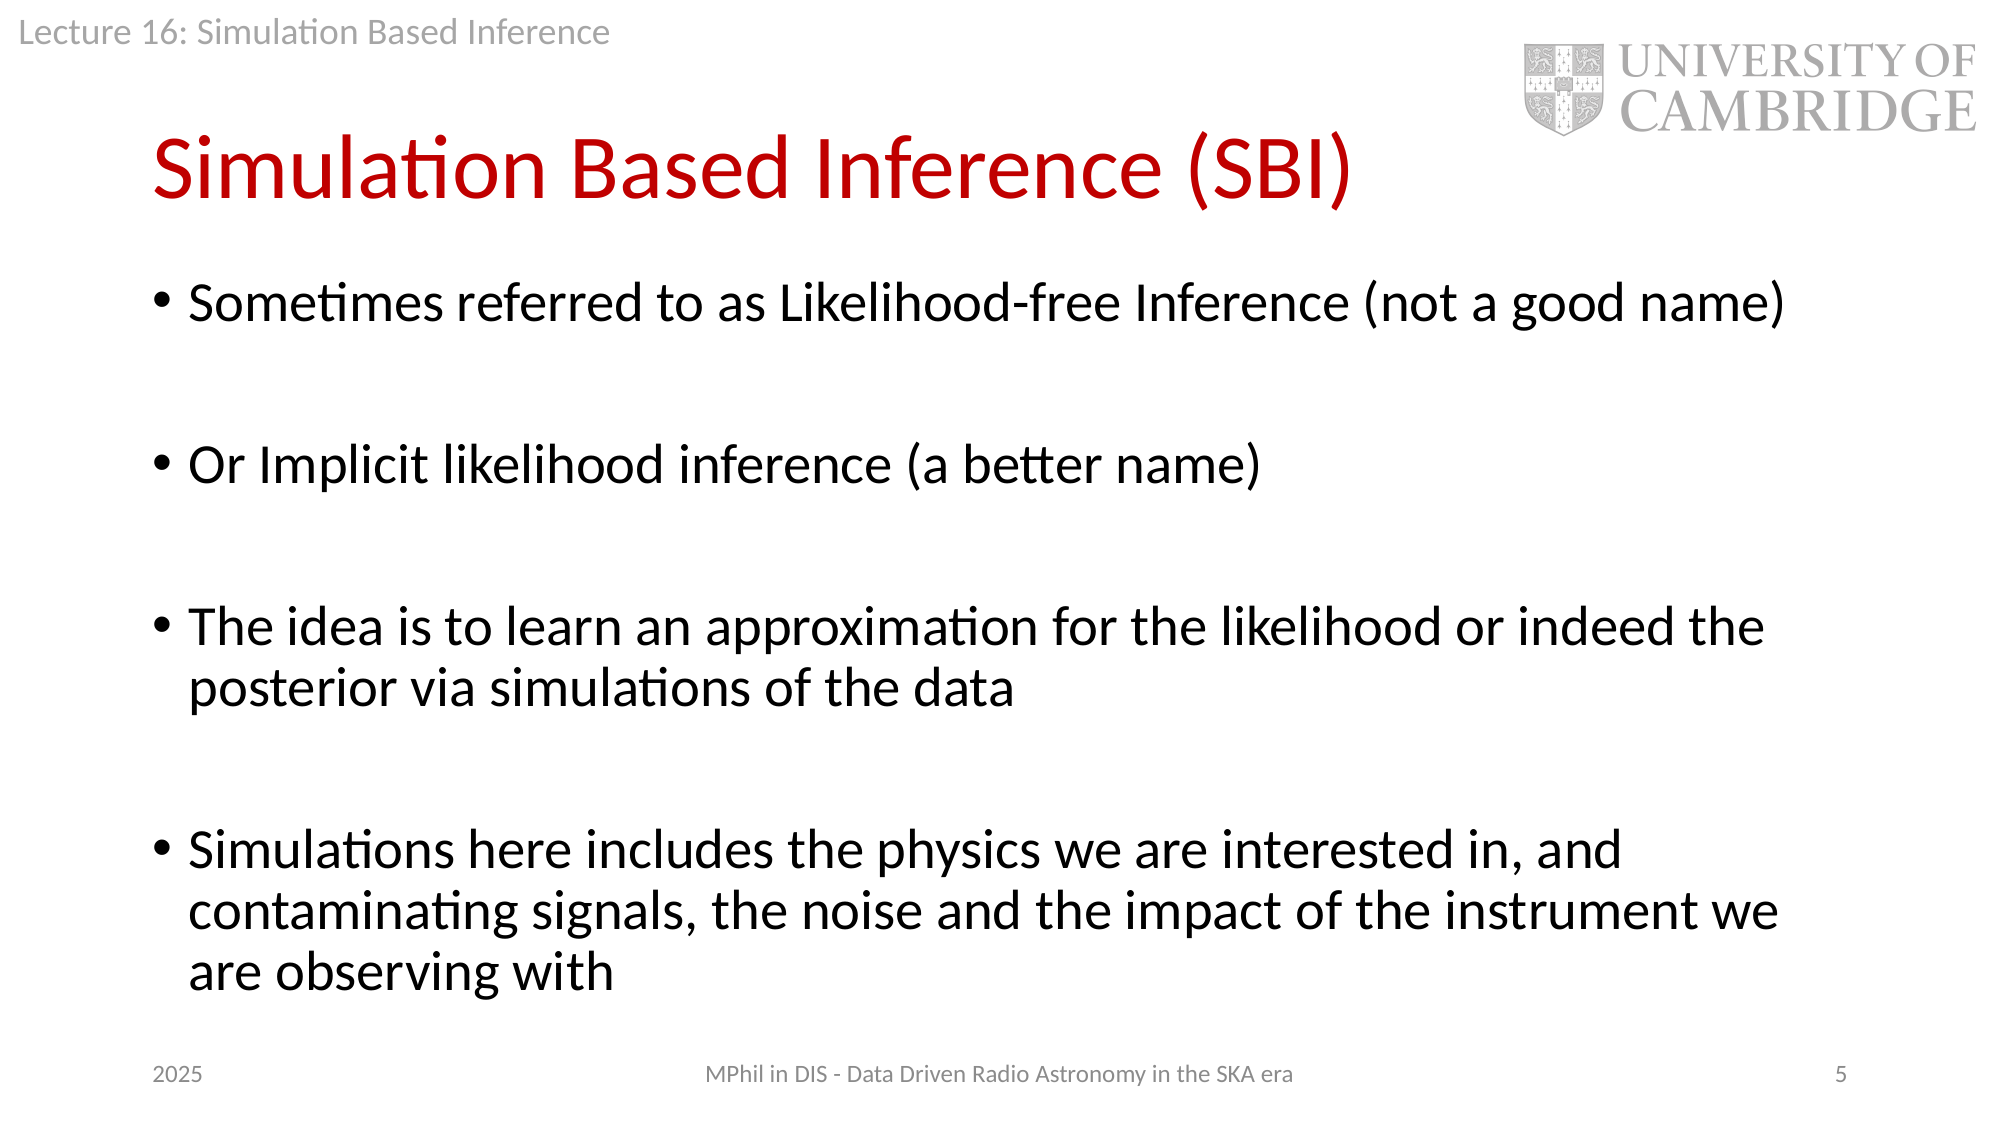

# Simulation Based Inference (SBI)
Sometimes referred to as Likelihood-free Inference (not a good name)

Or Implicit likelihood inference (a better name)

The idea is to learn an approximation for the likelihood or indeed the posterior via simulations of the data

Simulations here includes the physics we are interested in, and contaminating signals, the noise and the impact of the instrument we are observing with

2025
MPhil in DIS - Data Driven Radio Astronomy in the SKA era
5